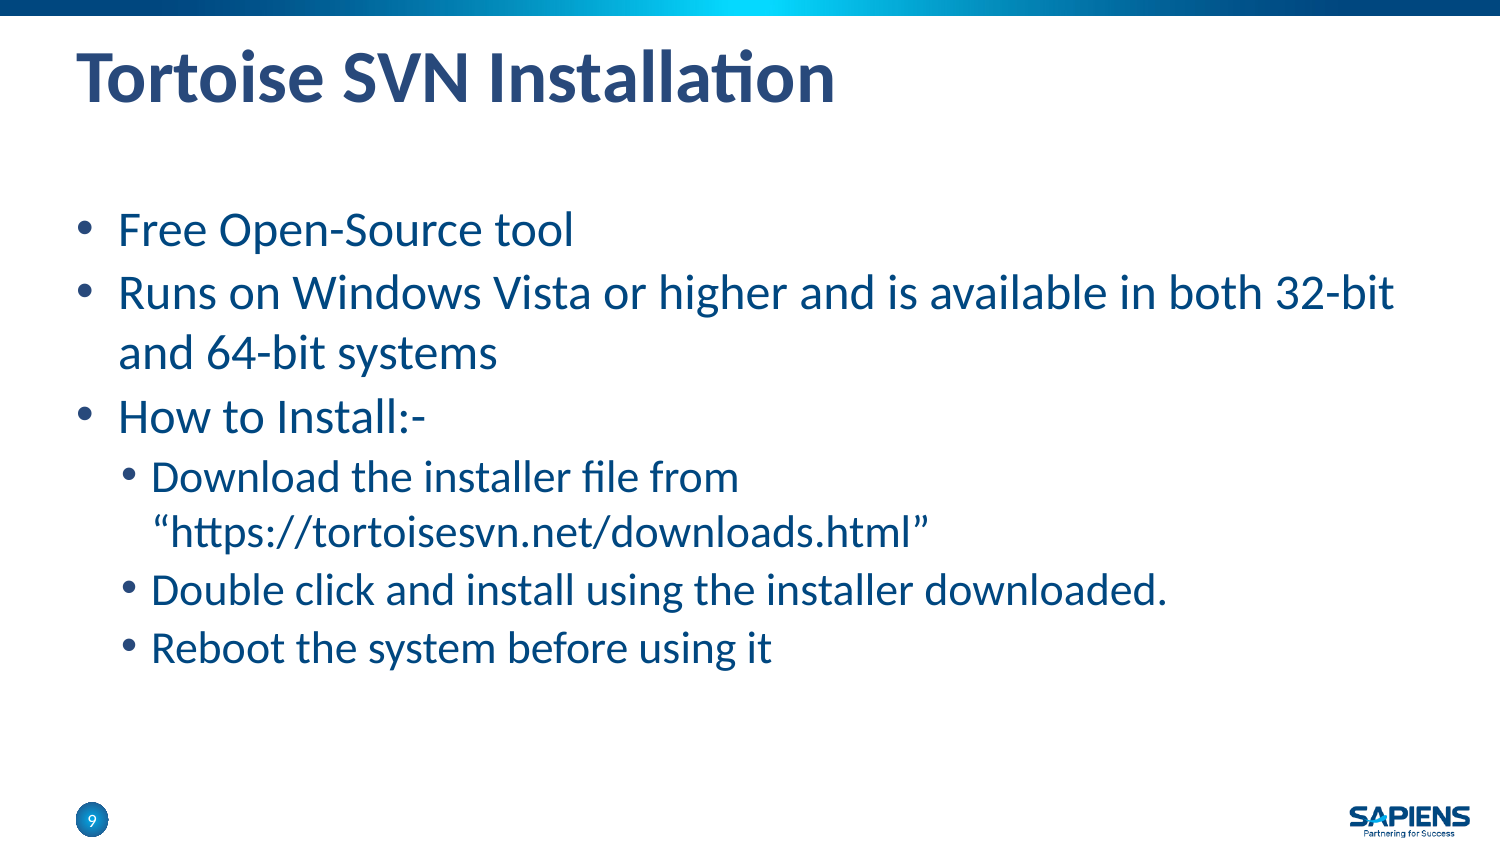

# Tortoise SVN Installation

Free Open-Source tool
Runs on Windows Vista or higher and is available in both 32-bit and 64-bit systems
How to Install:-
Download the installer file from “https://tortoisesvn.net/downloads.html”
Double click and install using the installer downloaded.
Reboot the system before using it

9